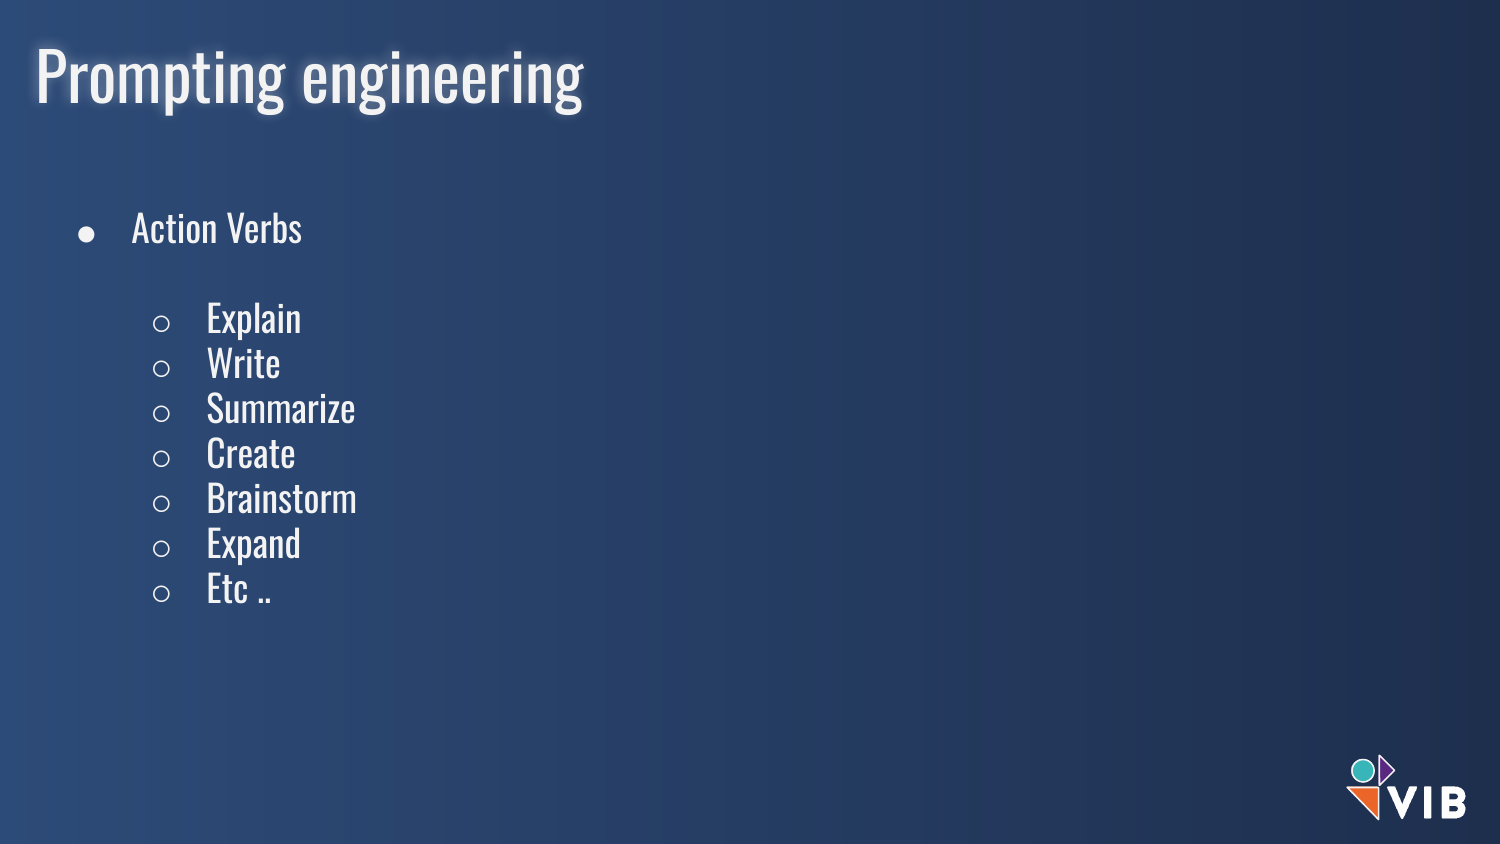

Prompting engineering
Action Verbs
Explain
Write
Summarize
Create
Brainstorm
Expand
Etc ..